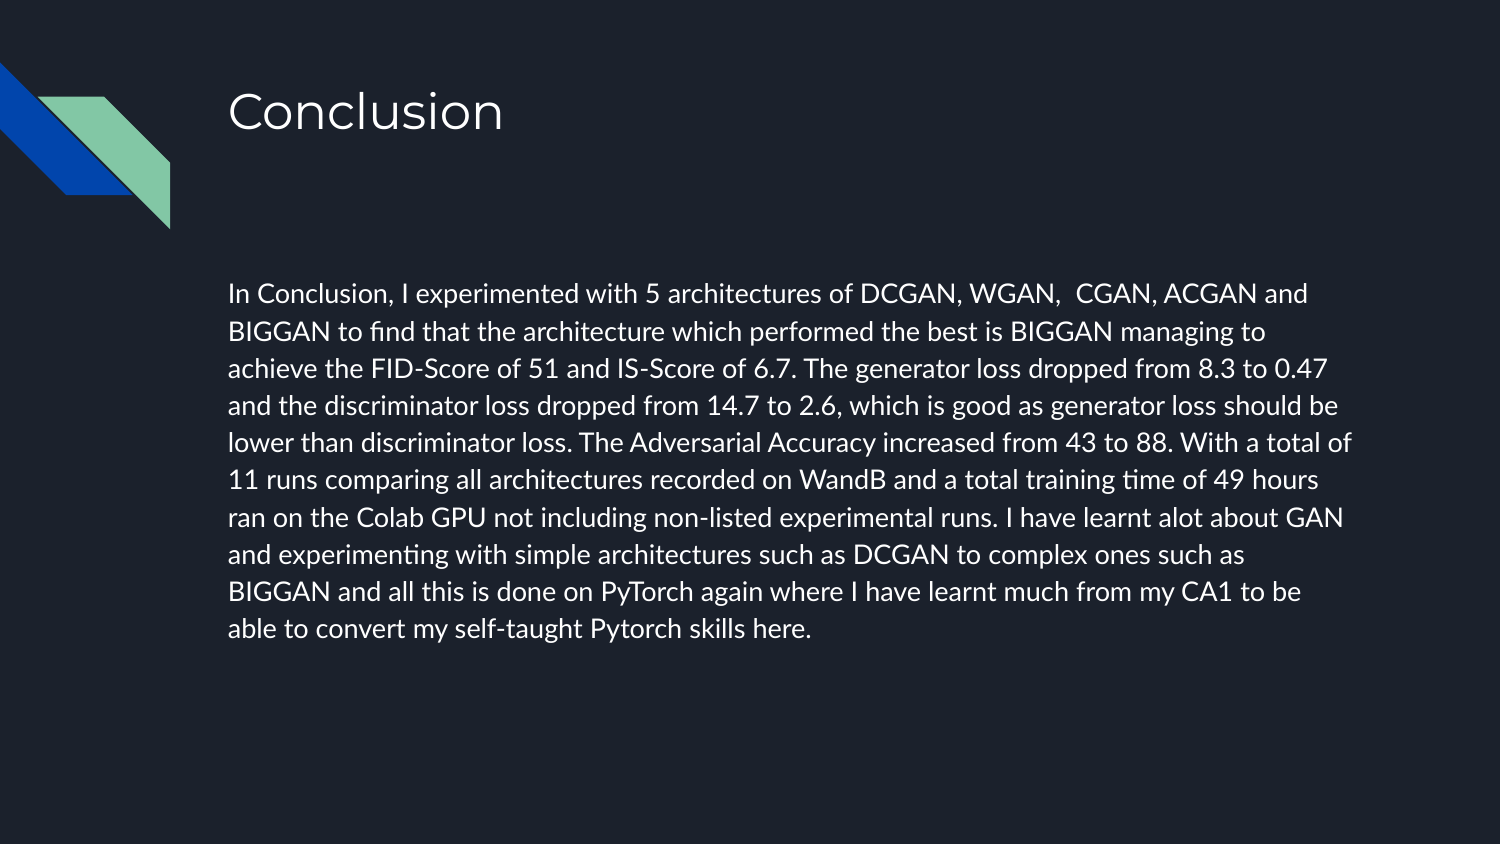

# Conclusion
In Conclusion, I experimented with 5 architectures of DCGAN, WGAN,  CGAN, ACGAN and BIGGAN to find that the architecture which performed the best is BIGGAN managing to achieve the FID-Score of 51 and IS-Score of 6.7. The generator loss dropped from 8.3 to 0.47 and the discriminator loss dropped from 14.7 to 2.6, which is good as generator loss should be lower than discriminator loss. The Adversarial Accuracy increased from 43 to 88. With a total of 11 runs comparing all architectures recorded on WandB and a total training time of 49 hours ran on the Colab GPU not including non-listed experimental runs. I have learnt alot about GAN and experimenting with simple architectures such as DCGAN to complex ones such as BIGGAN and all this is done on PyTorch again where I have learnt much from my CA1 to be able to convert my self-taught Pytorch skills here.